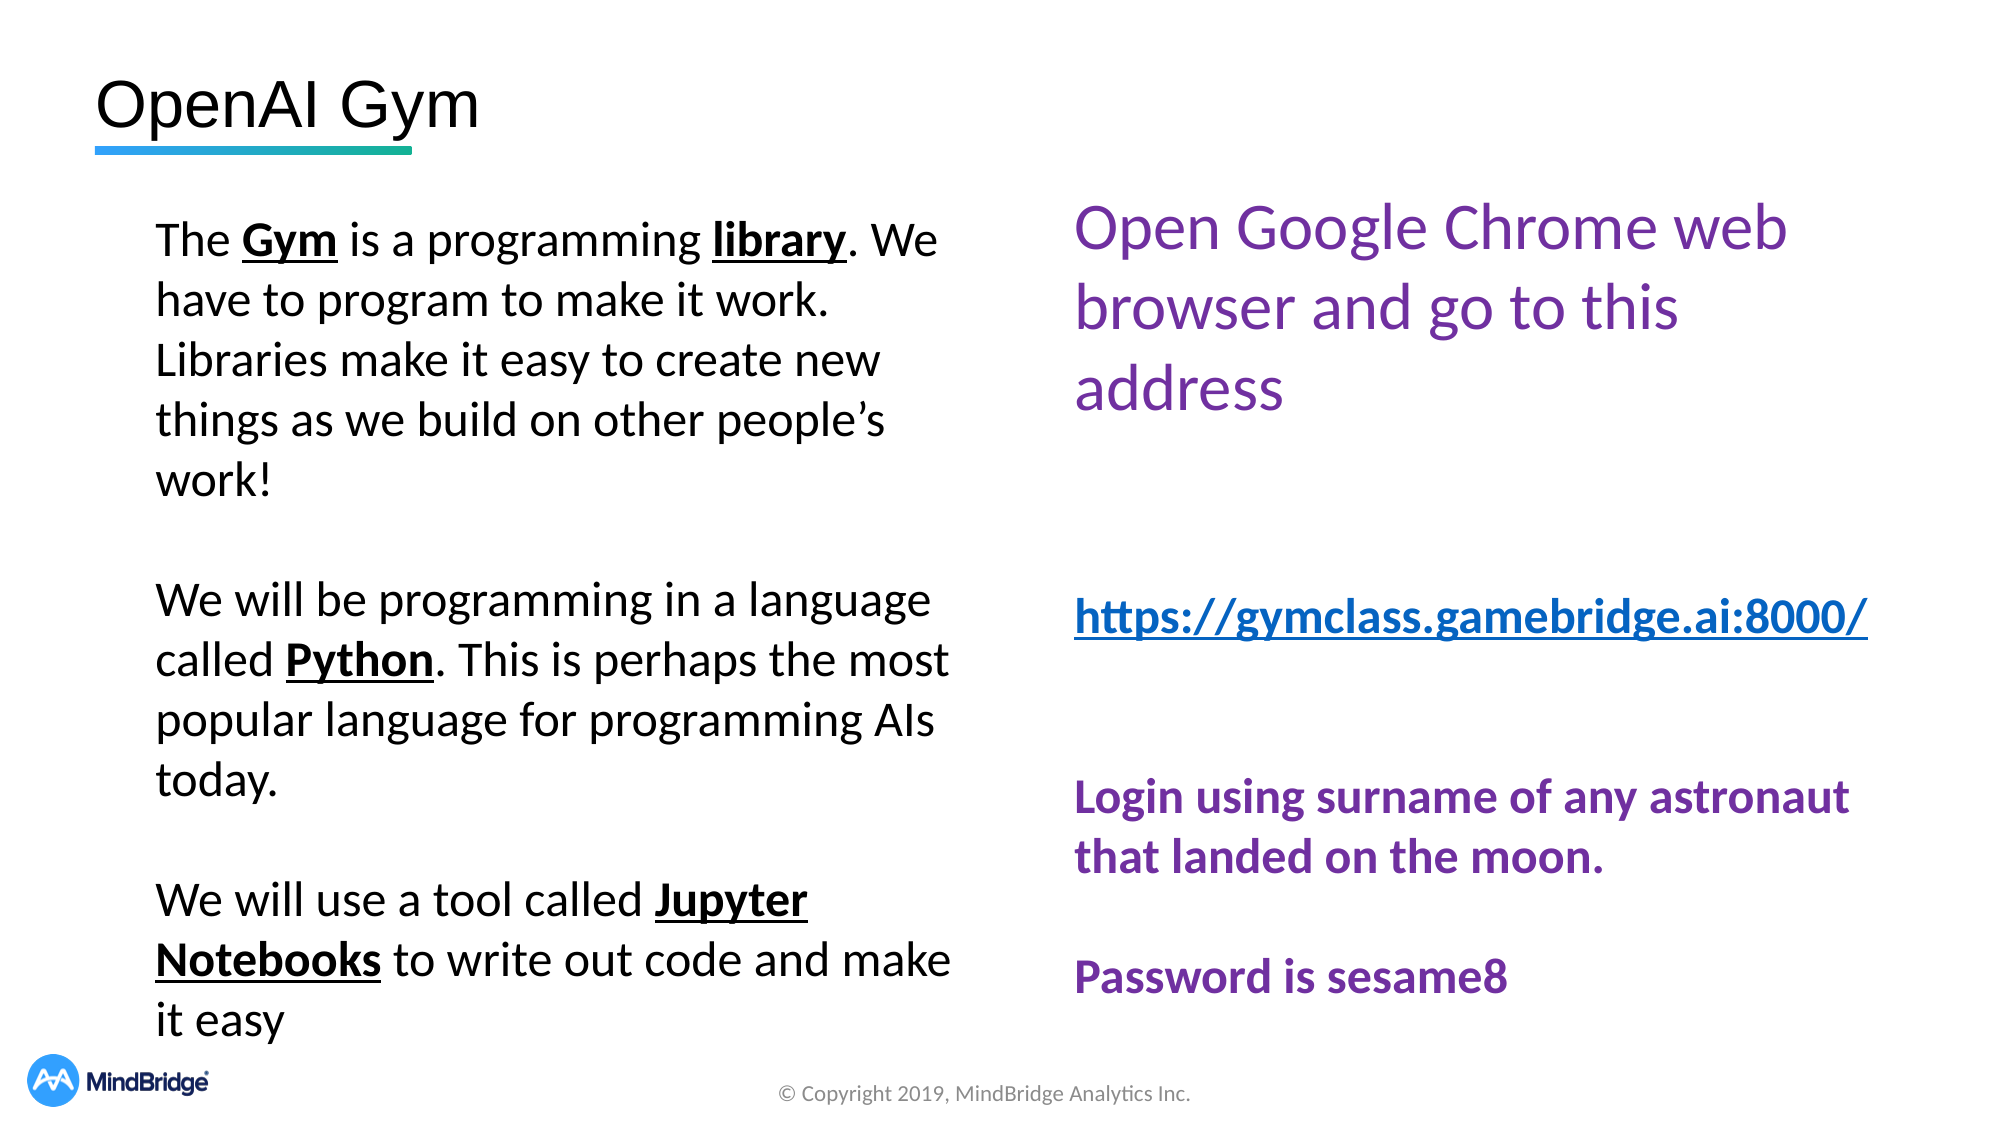

OpenAI Gym
Open Google Chrome web browser and go to this address

https://gymclass.gamebridge.ai:8000/

Login using surname of any astronaut that landed on the moon.

Password is sesame8
The Gym is a programming library. We have to program to make it work. Libraries make it easy to create new things as we build on other people’s work!

We will be programming in a language called Python. This is perhaps the most popular language for programming AIs today.

We will use a tool called Jupyter Notebooks to write out code and make it easy